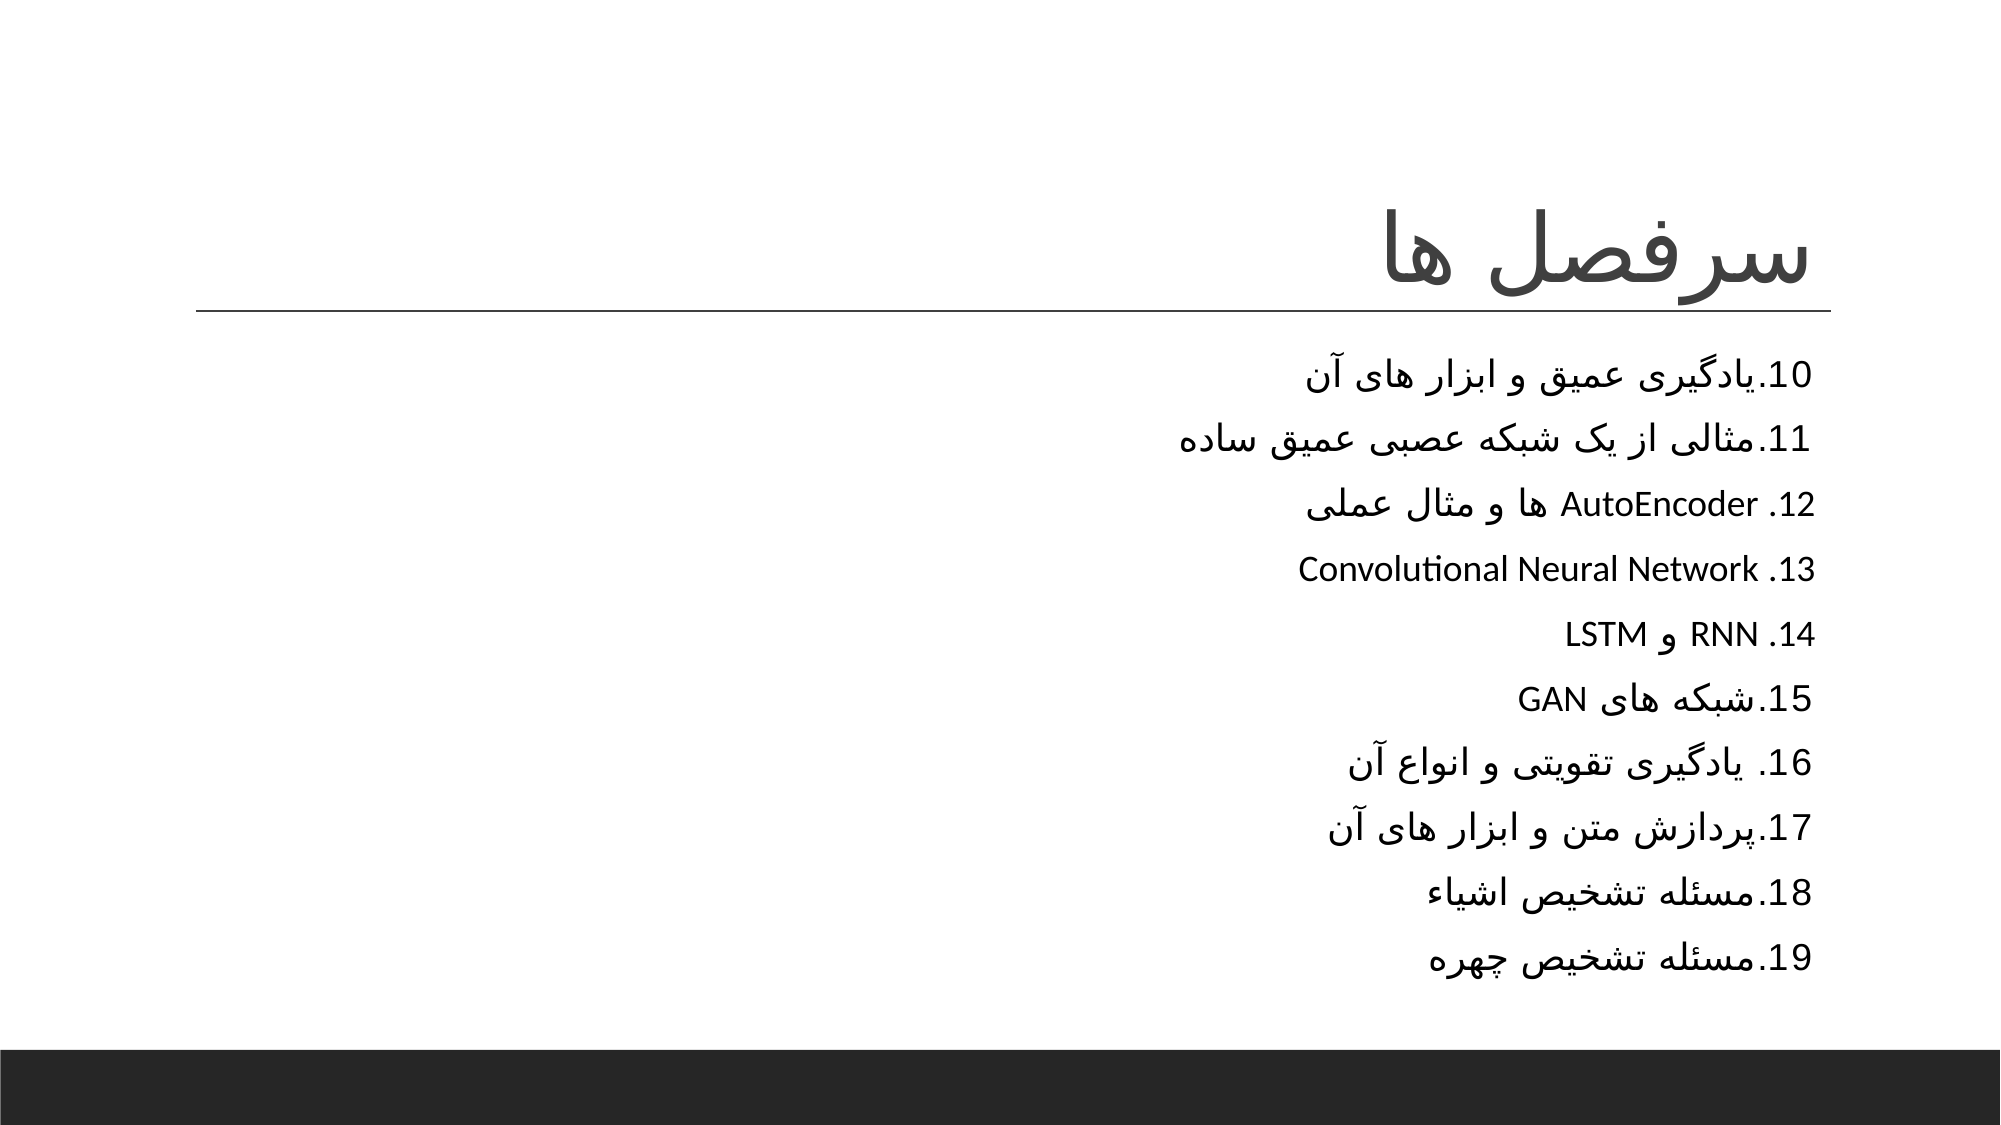

# سرفصل ها
یادگیری عمیق و ابزار های آن
مثالی از یک شبکه عصبی عمیق ساده
AutoEncoder ها و مثال عملی
Convolutional Neural Network
RNN و LSTM
شبکه های GAN
 یادگیری تقویتی و انواع آن
پردازش متن و ابزار های آن
مسئله تشخیص اشیاء
مسئله تشخیص چهره